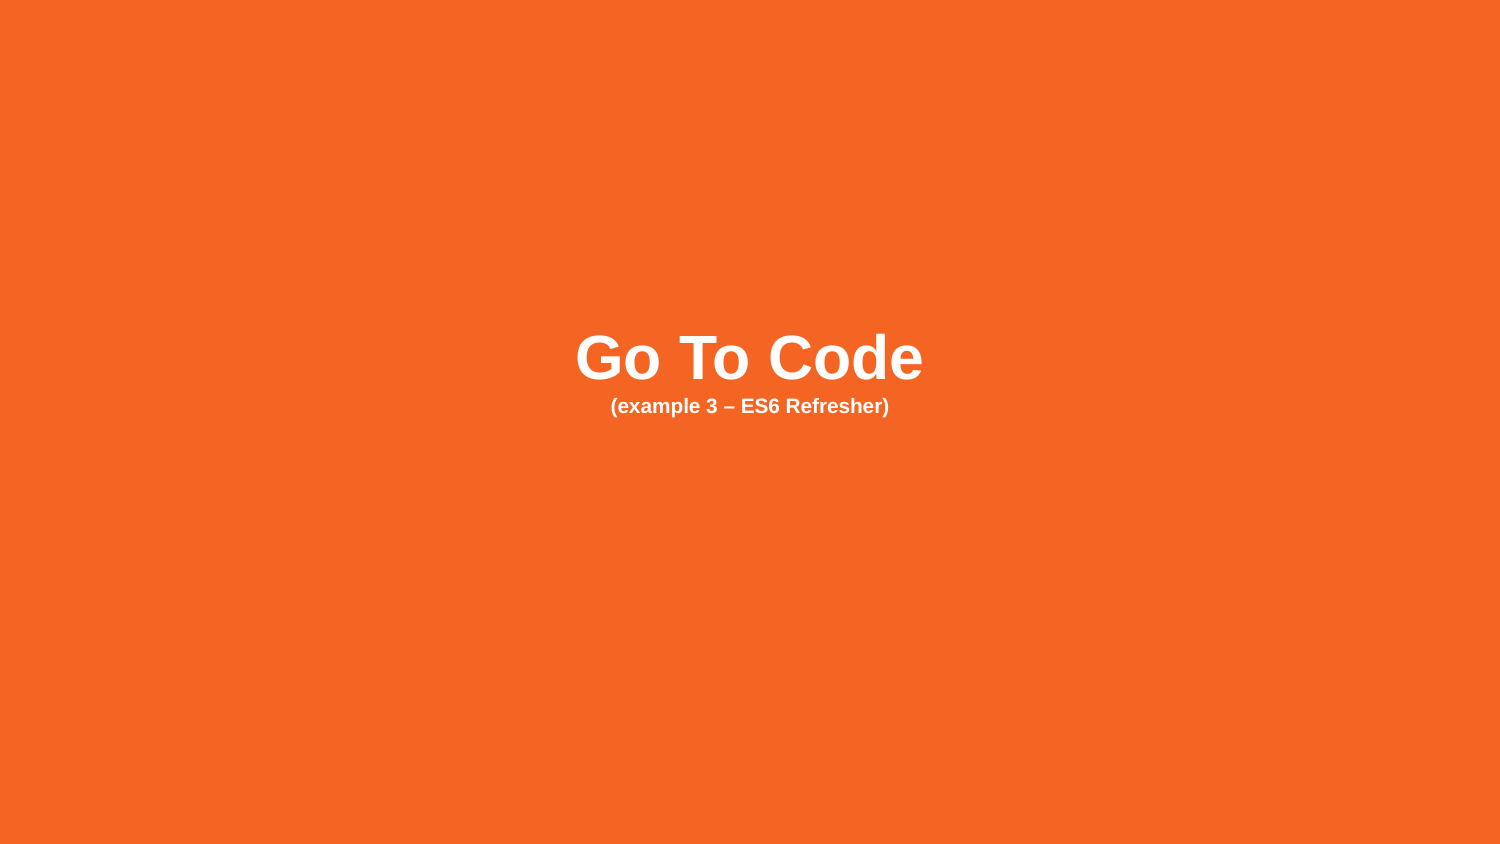

Go To Code
(example 3 – ES6 Refresher)